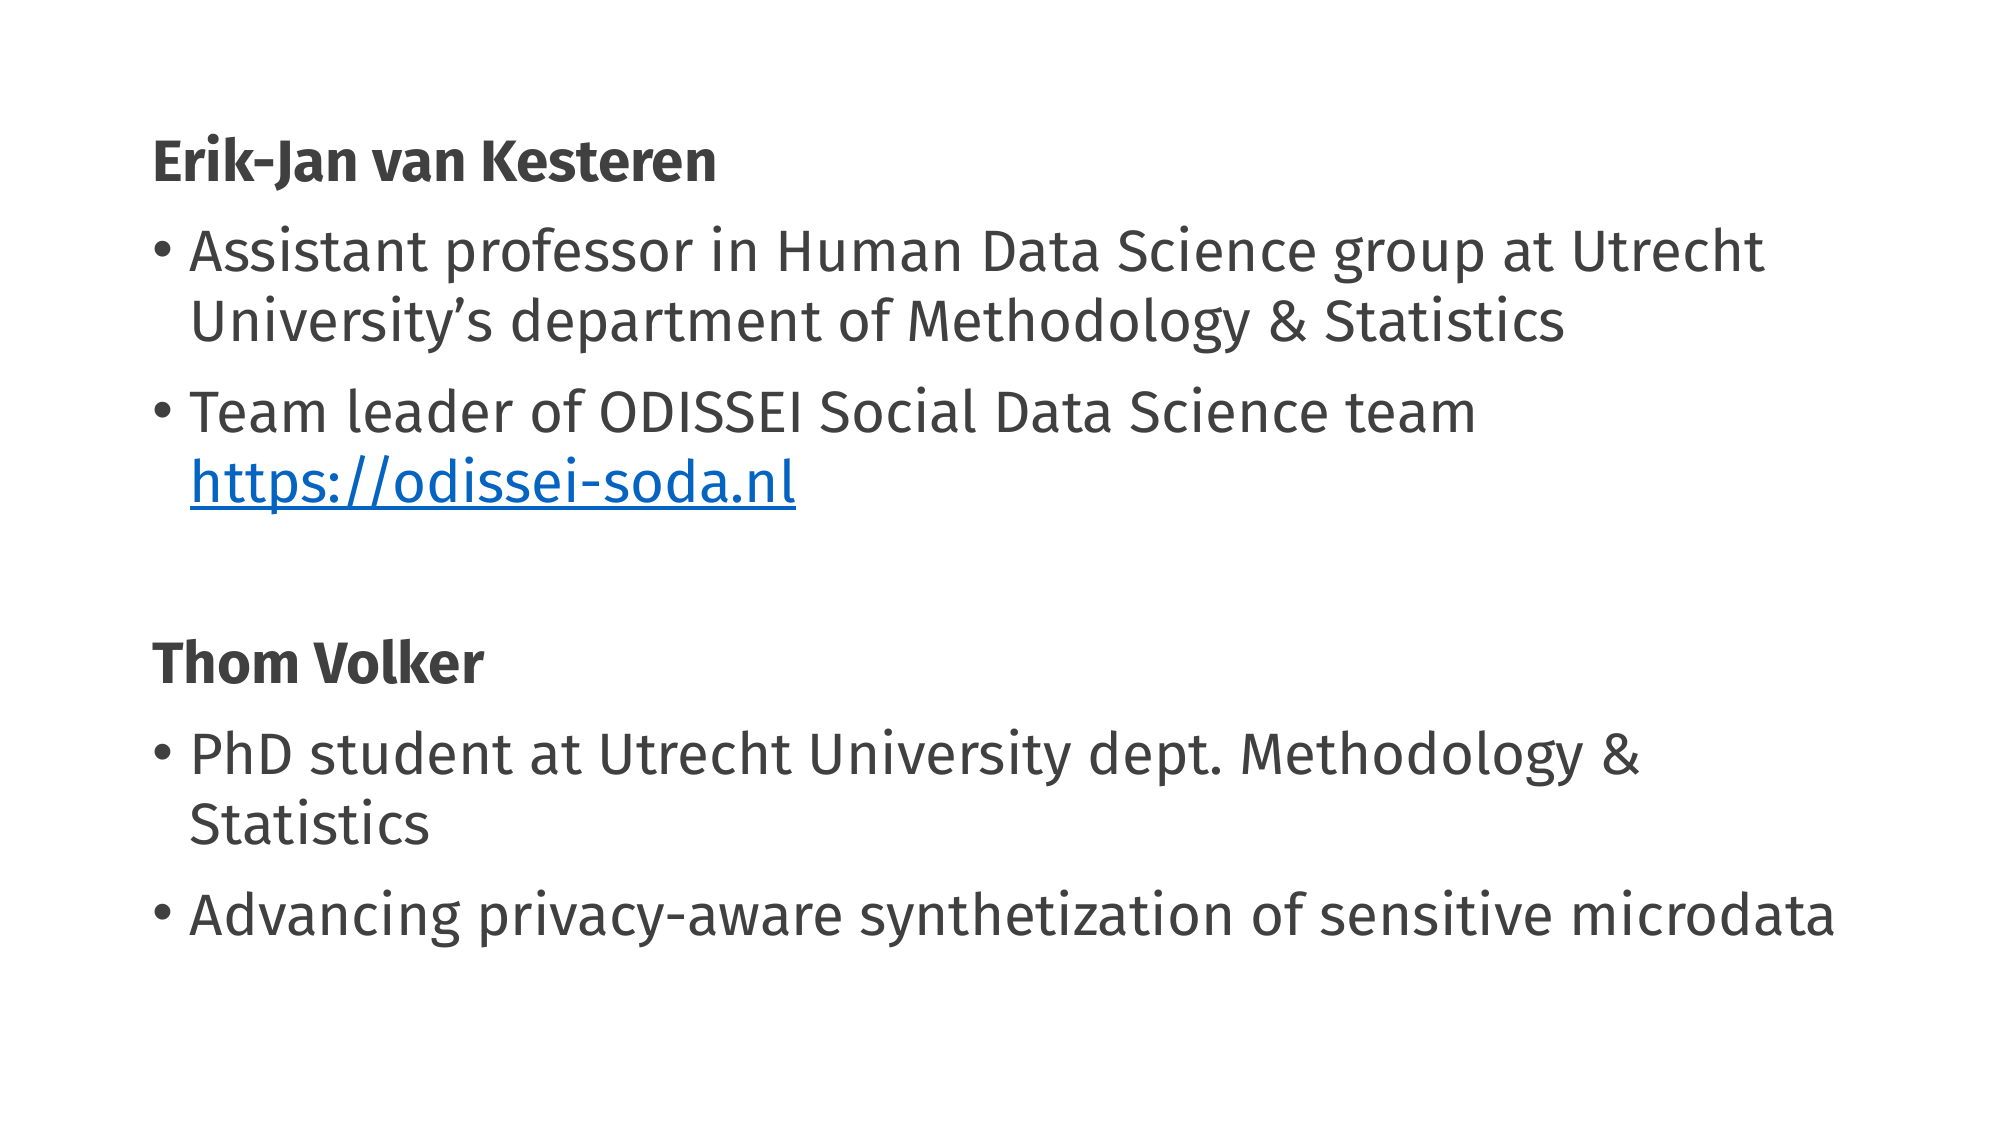

Erik-Jan van Kesteren
Assistant professor in Human Data Science group at Utrecht University’s department of Methodology & Statistics
Team leader of ODISSEI Social Data Science team
https://odissei-soda.nl

Thom Volker
PhD student at Utrecht University dept. Methodology & Statistics
Advancing privacy-aware synthetization of sensitive microdata